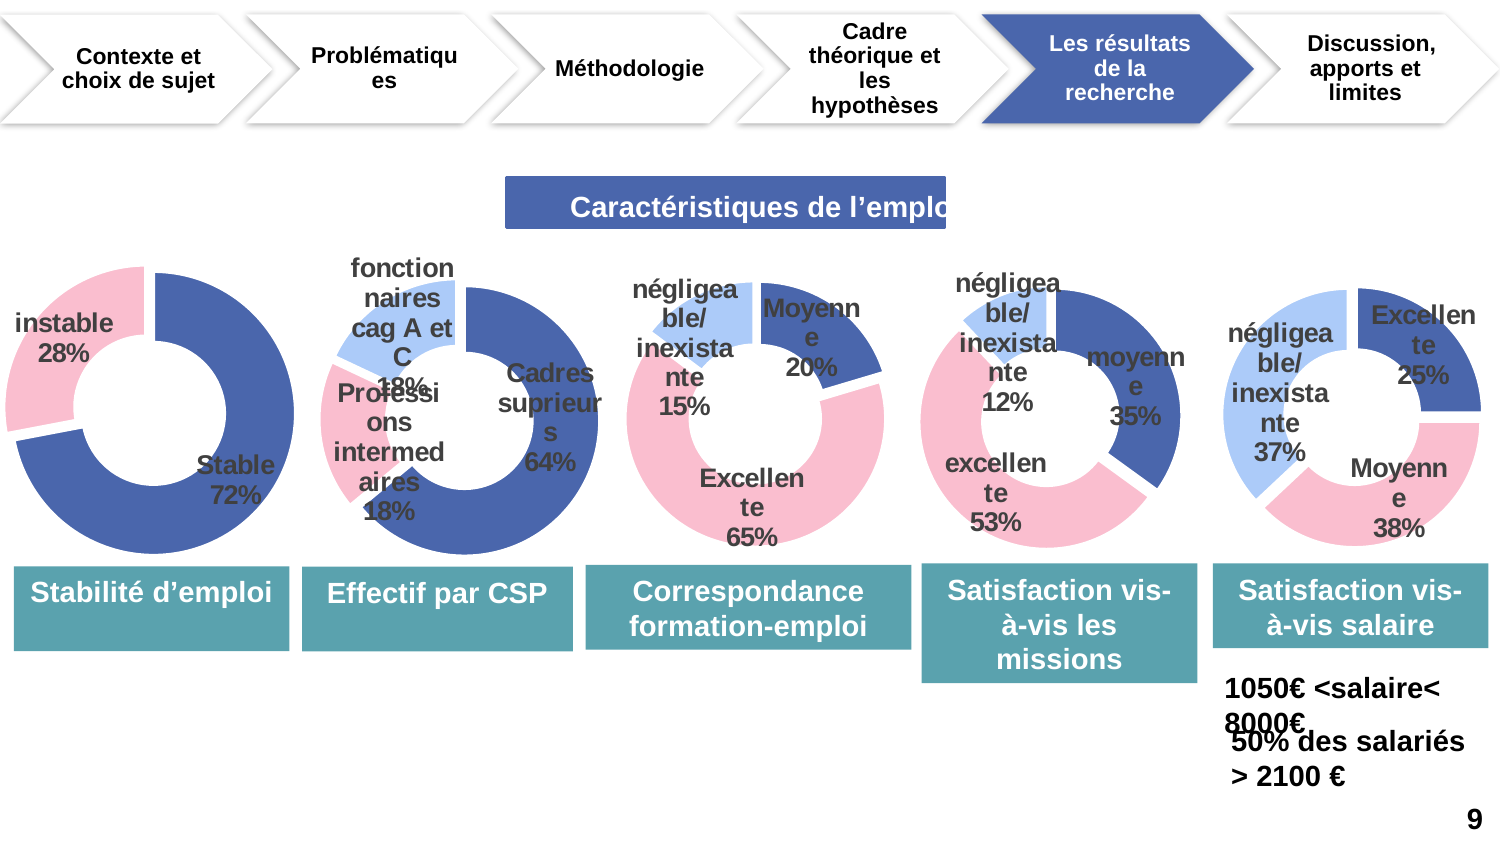

Contexte et choix de sujet
Problématiques
Méthodologie
Cadre théorique et les hypothèses
Les résultats de la recherche
  Discussion, apports et limites

Caractéristiques de l’emploi

### Chart

| Category | Ventes |
|---|---|
| Moyenne | 20.3 |
| Excellente | 65.0 |
| négligeable/inexistante | 14.7 |

### Chart

| Category | Ventes |
|---|---|
| moyenne | 35.0 |
| excellente | 53.0 |
| négligeable/inexistante | 12.0 |

### Chart

| Category | Colonne1 |
|---|---|
| Excellente | 25.0 |
| Moyenne | 38.0 |
| négligeable/inexistante | 37.0 |

### Chart

| Category | Ventes |
|---|---|
| Cadres suprieurs | 64.0 |
| Professions intermedaires | 18.0 |
| fonctionnaires cag A et C | 18.0 |

### Chart

| Category | Ventes |
|---|---|
| Stable | 72.0 |
| instable | 28.0 |
Satisfaction vis-à-vis les missions
Satisfaction vis-à-vis salaire
Correspondance formation-emploi
Stabilité d’emploi

Effectif par CSP

1050€ <salaire< 8000€
50% des salariés > 2100 €
9